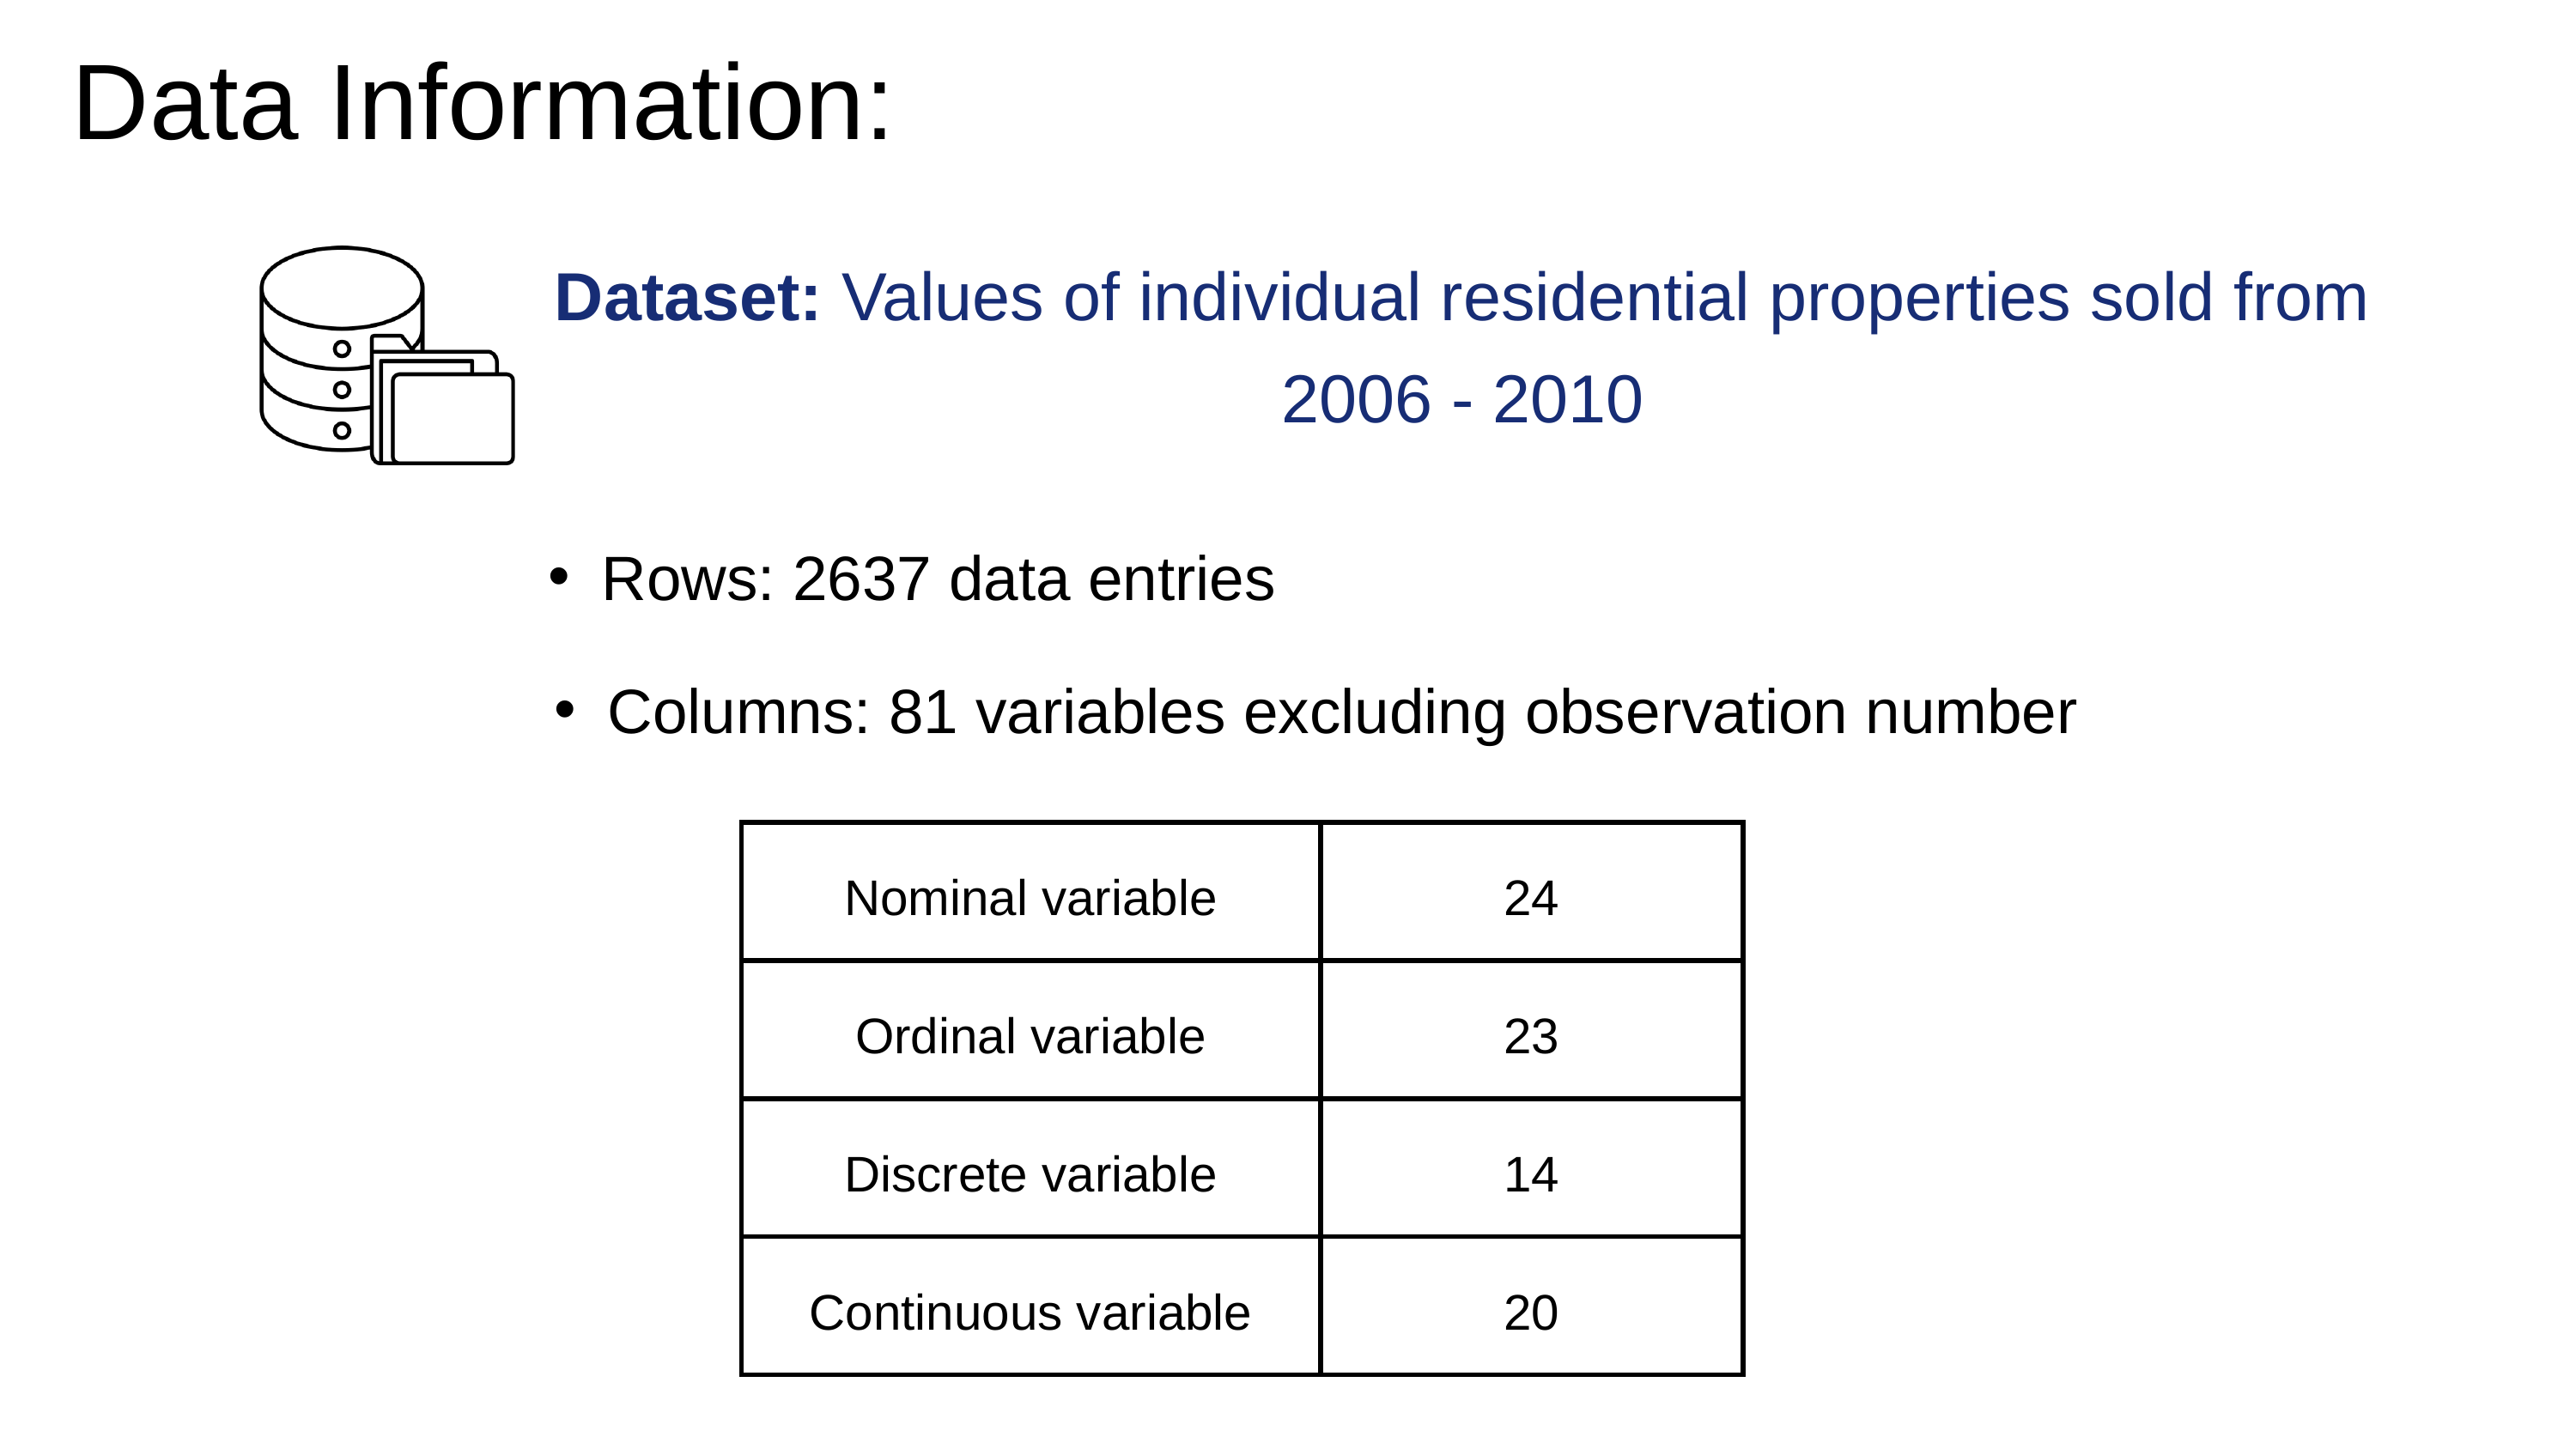

Data Information:
Dataset: Values of individual residential properties sold from 2006 - 2010

Rows: 2637 data entries
Columns: 81 variables excluding observation number
| Nominal variable | 24 |
| --- | --- |
| Ordinal variable | 23 |
| Discrete variable | 14 |
| Continuous variable | 20 |